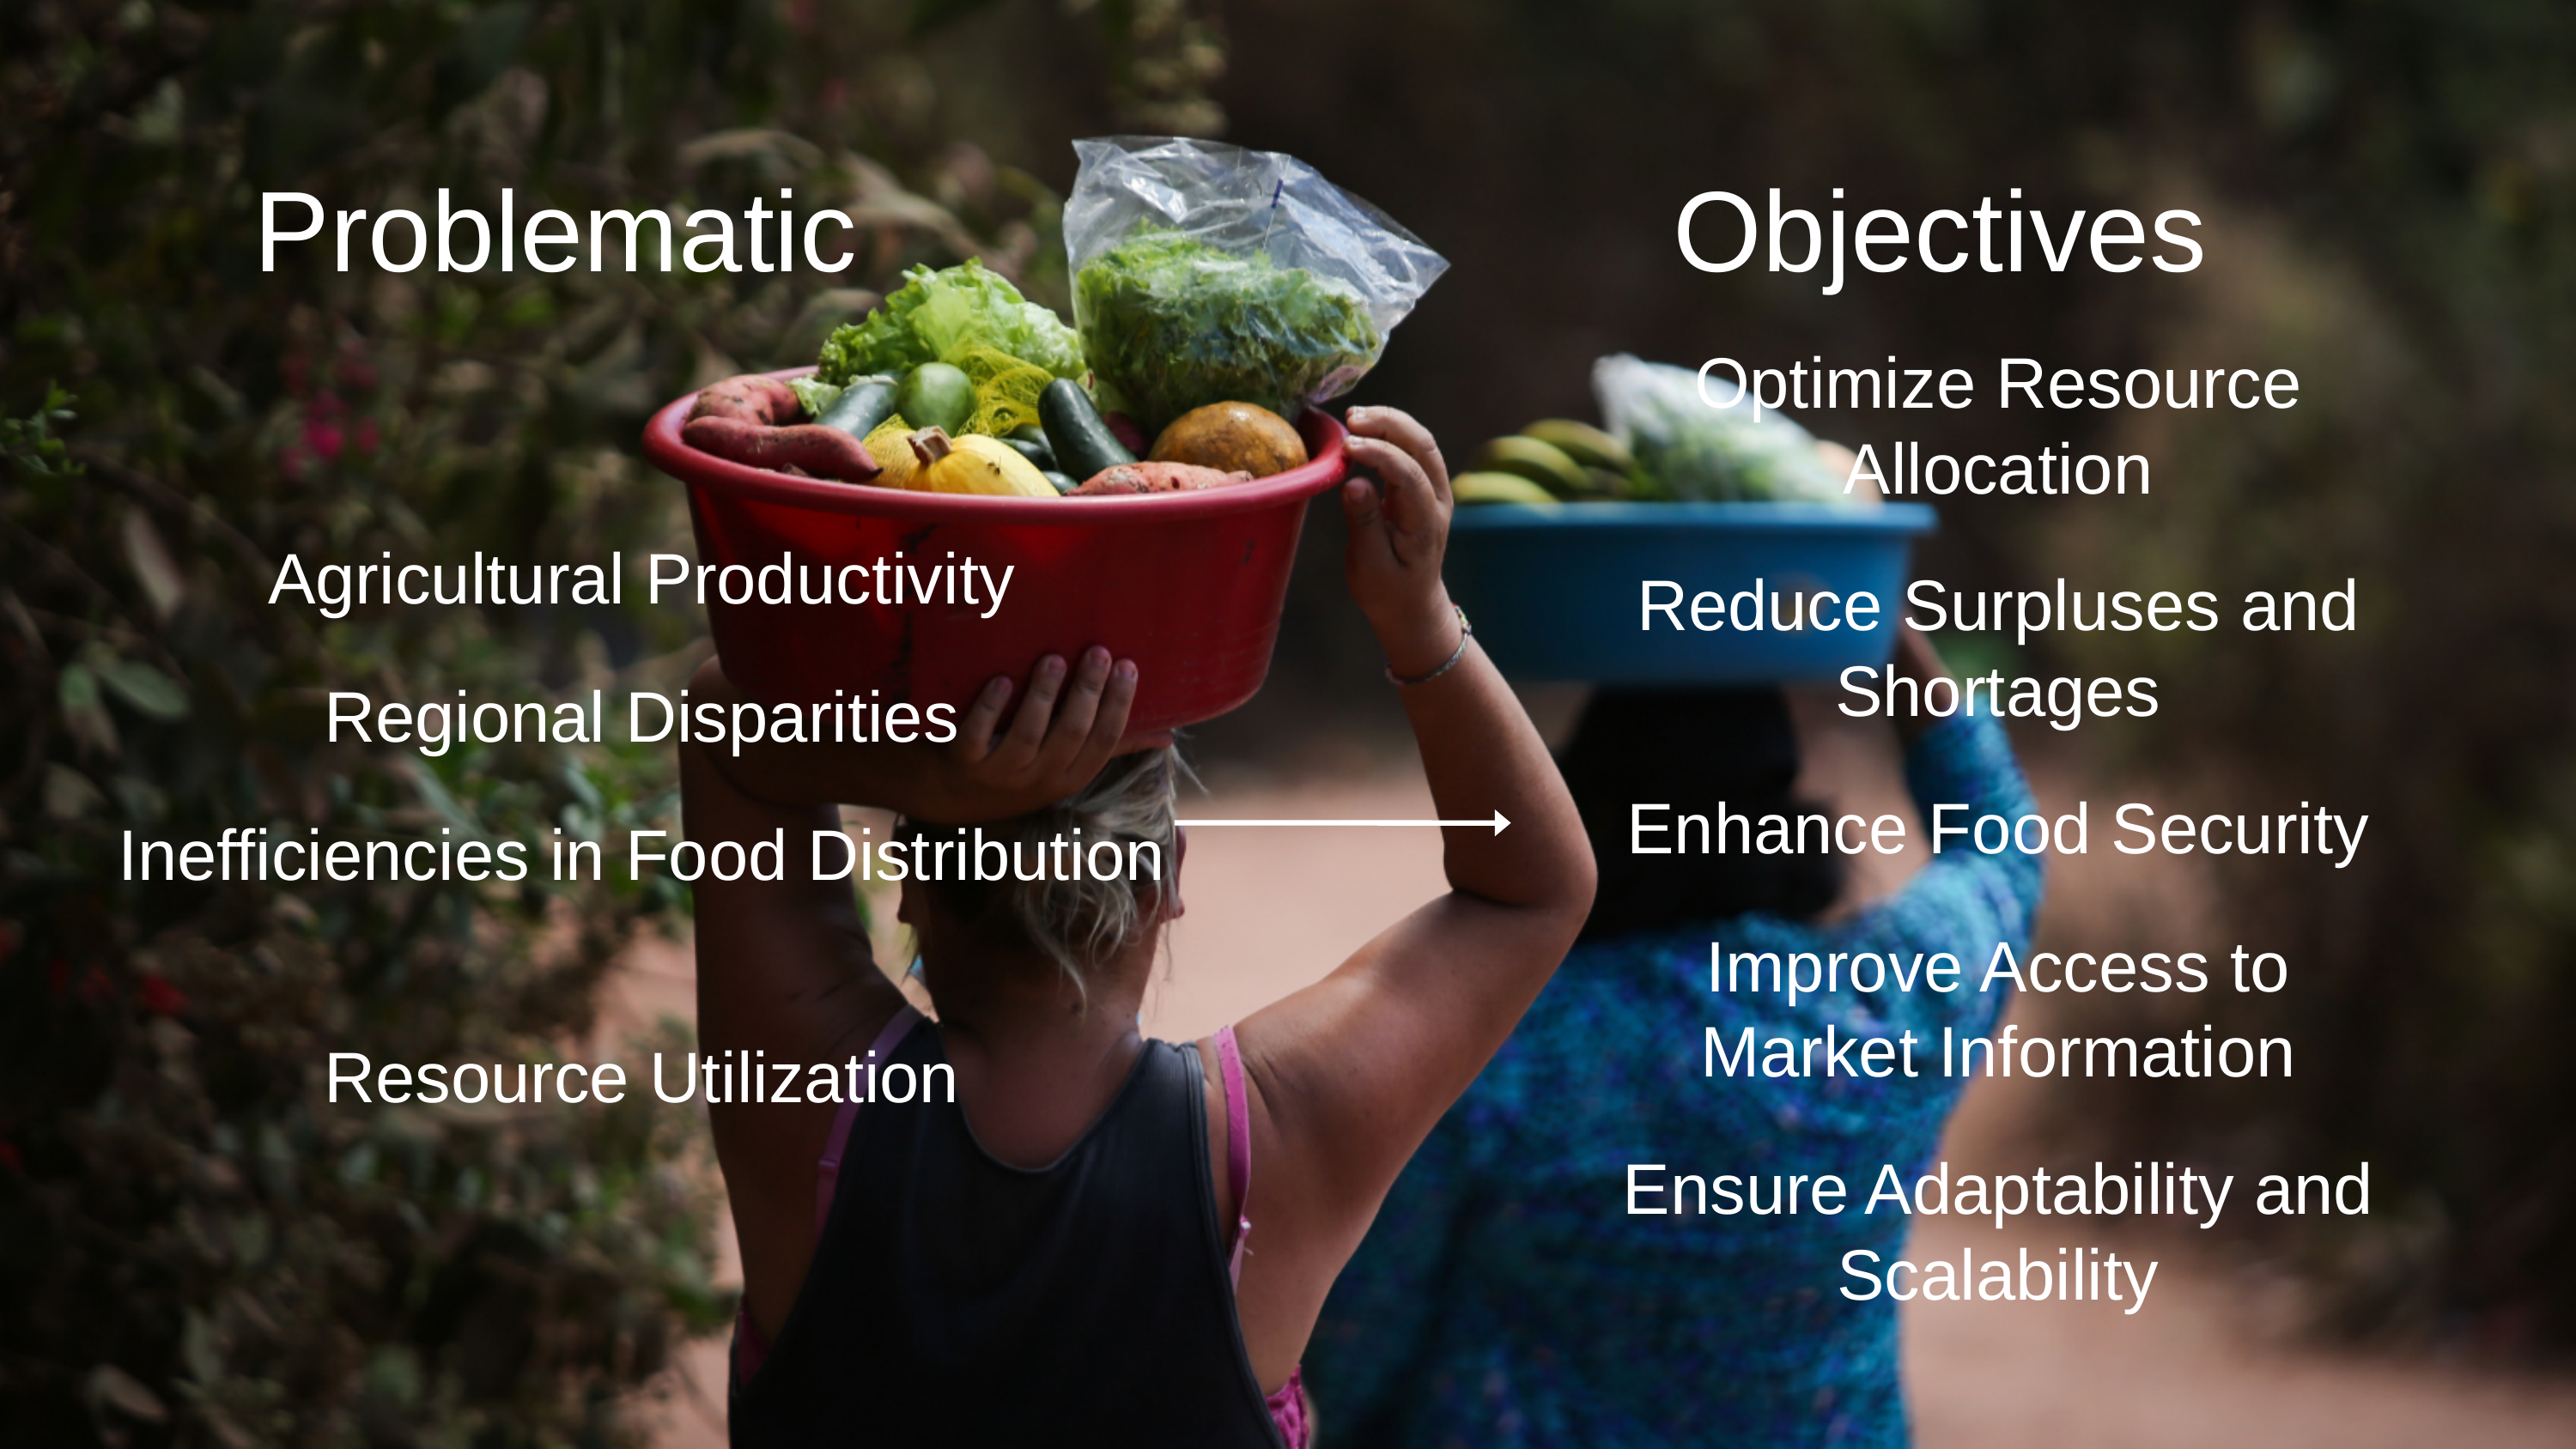

Problematic
Objectives
Optimize Resource Allocation
Agricultural Productivity
Regional Disparities
Inefficiencies in Food Distribution
Resource Utilization
Reduce Surpluses and Shortages
Enhance Food Security

Improve Access to Market Information
Ensure Adaptability and Scalability